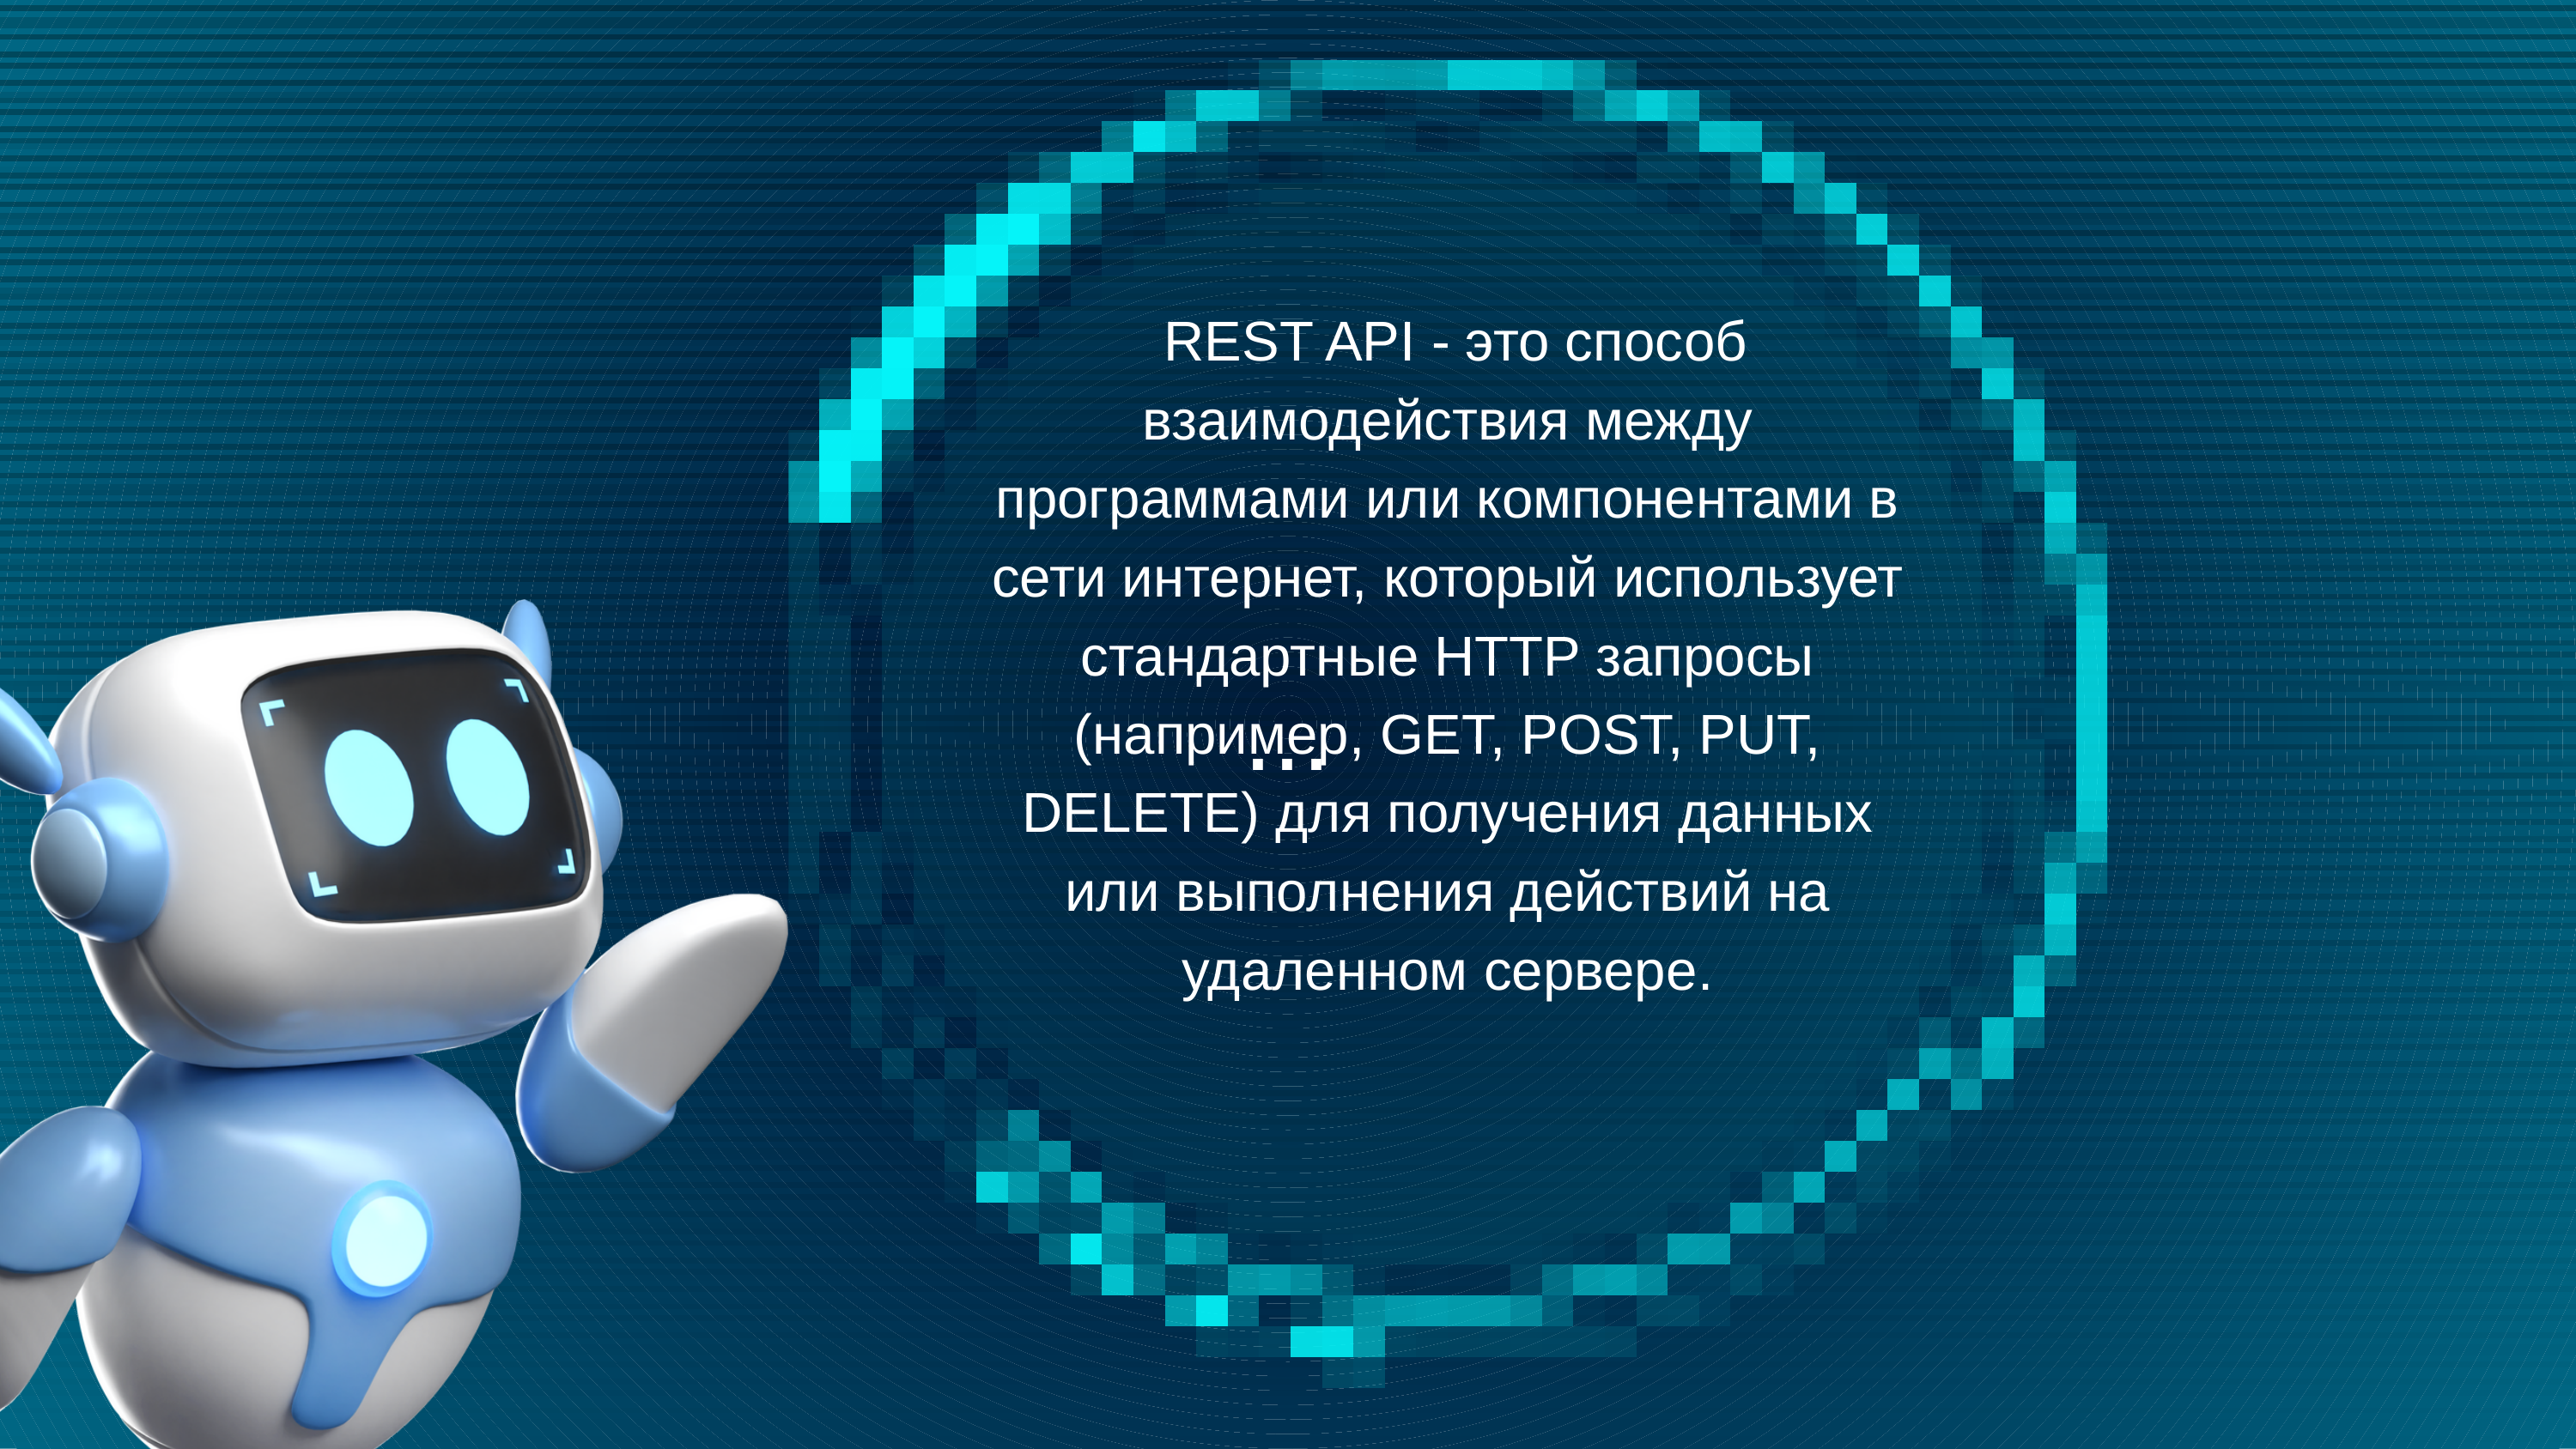

REST API - это способ взаимодействия между программами или компонентами в сети интернет, который использует стандартные HTTP запросы (например, GET, POST, PUT, DELETE) для получения данных или выполнения действий на удаленном сервере.

...